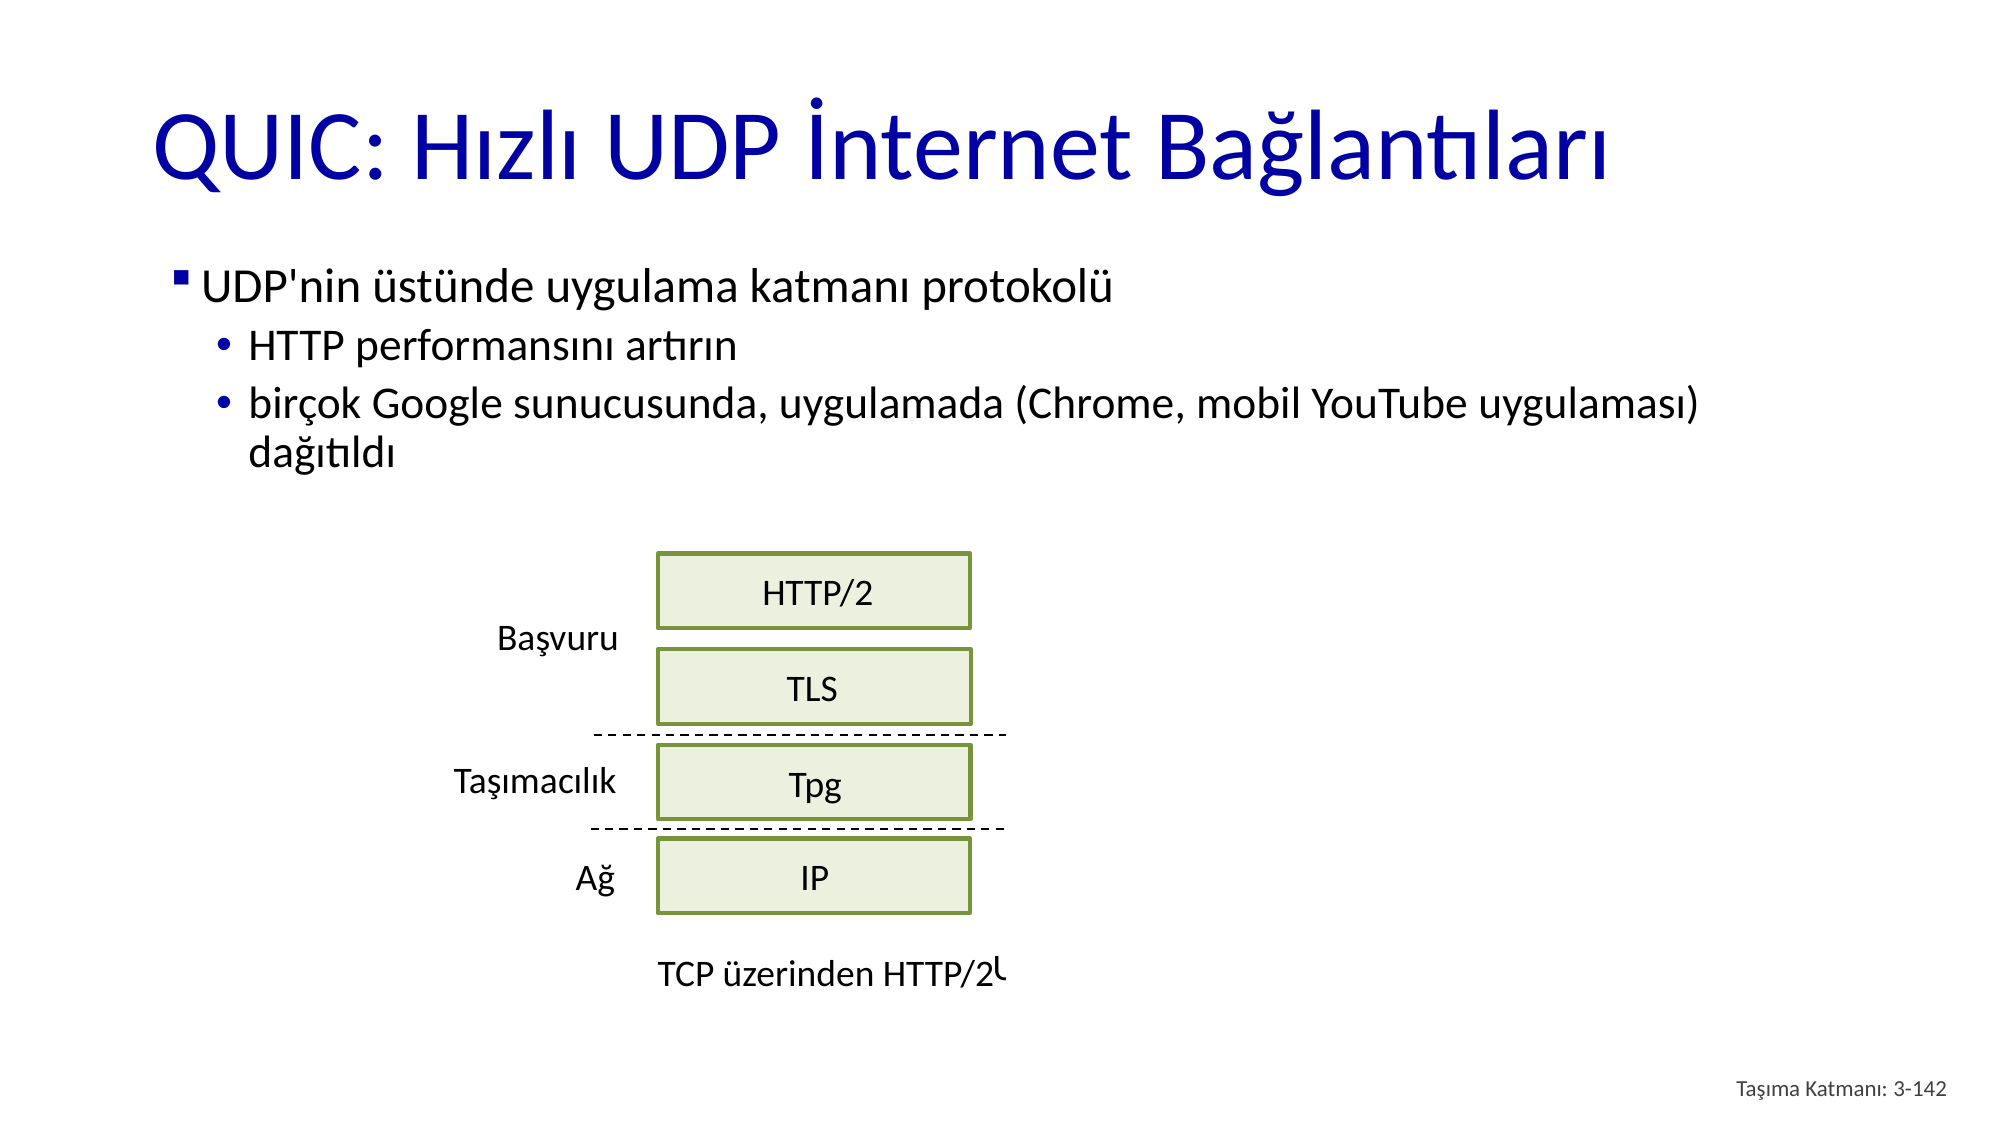

# QUIC: Hızlı UDP İnternet Bağlantıları
UDP'nin üstünde uygulama katmanı protokolü
HTTP performansını artırın
birçok Google sunucusunda, uygulamada (Chrome, mobil YouTube uygulaması) dağıtıldı

HTTP/2 (zayıflatılmış)

HTTP/2
Başvuru
HTTP/3

HIZLI

TLS

Taşımacılık
Tpg
UDP

IP
Ağ
IP
UDP üzerinden QUIC üzerinden HTTP/2
TCP üzerinden HTTP/2
Taşıma Katmanı: 3-142